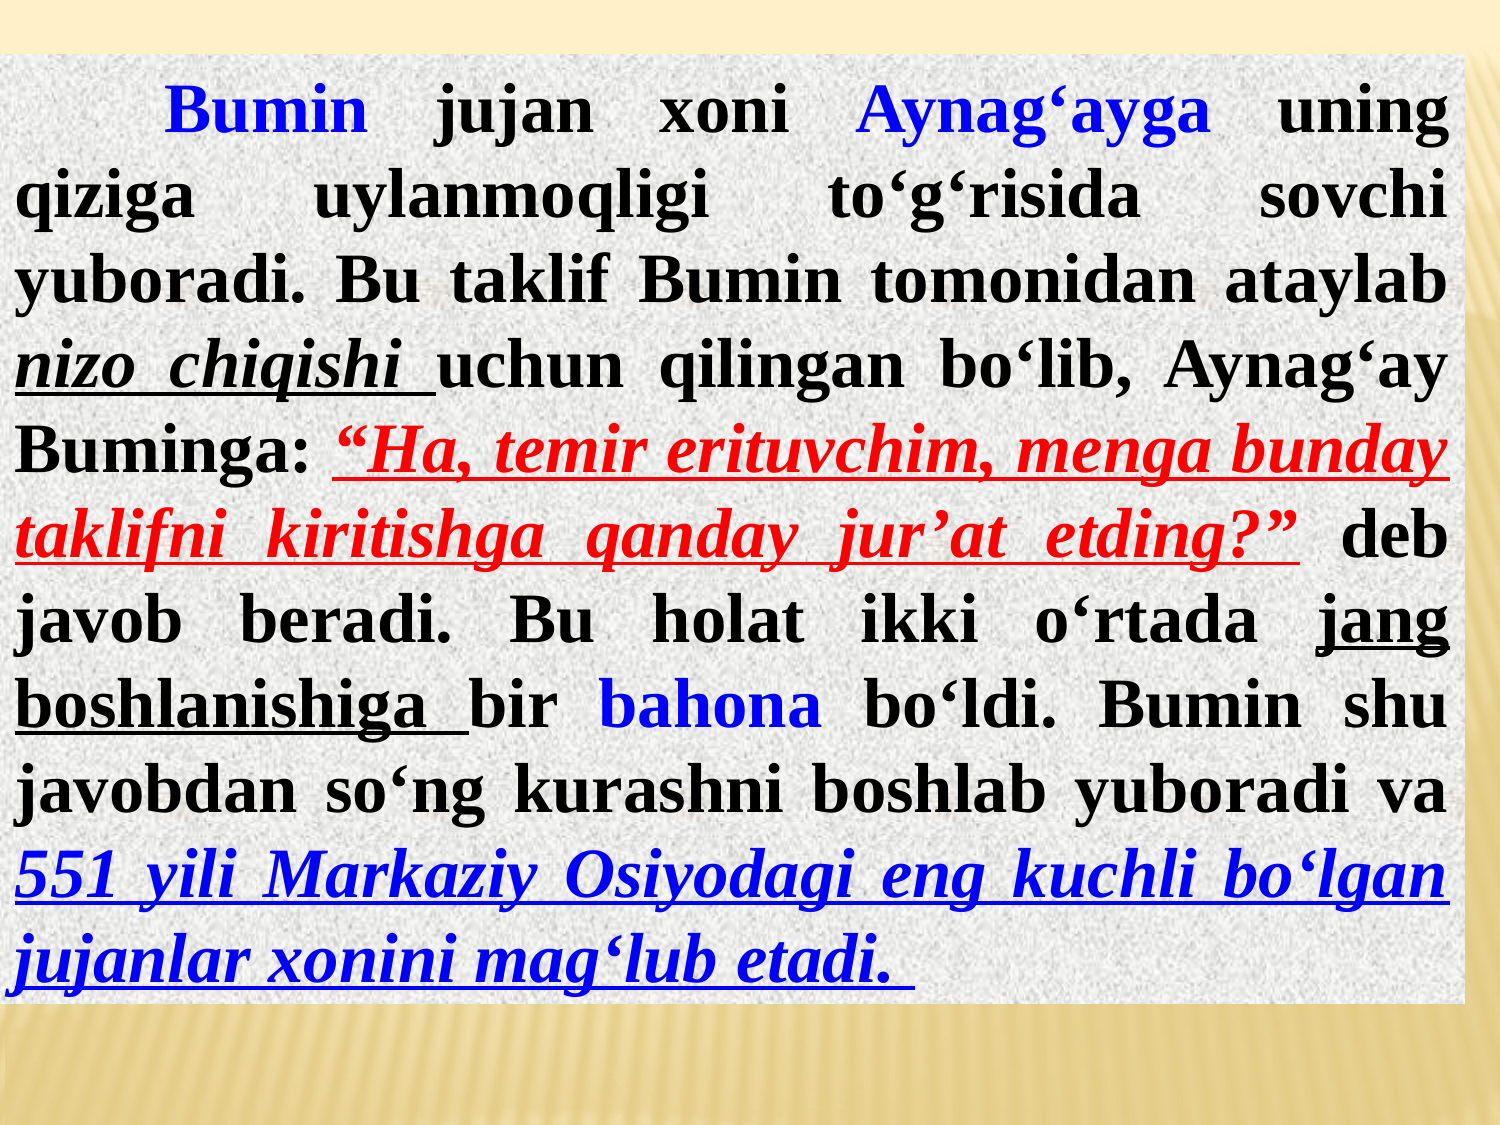

Bumin jujan xoni Aynag‘ayga uning qiziga uylanmoqligi to‘g‘risida sovchi yuboradi. Bu taklif Bumin tomonidan ataylab nizo chiqishi uchun qilingan bo‘lib, Aynag‘ay Buminga: “Ha, temir erituvchim, menga bunday taklifni kiritishga qanday jur’at etding?” deb javob beradi. Bu holat ikki o‘rtada jang boshlanishiga bir bahona bo‘ldi. Bumin shu javobdan so‘ng kurashni boshlab yuboradi va 551 yili Markaziy Osiyodagi eng kuchli bo‘lgan jujanlar xonini mag‘lub etadi.